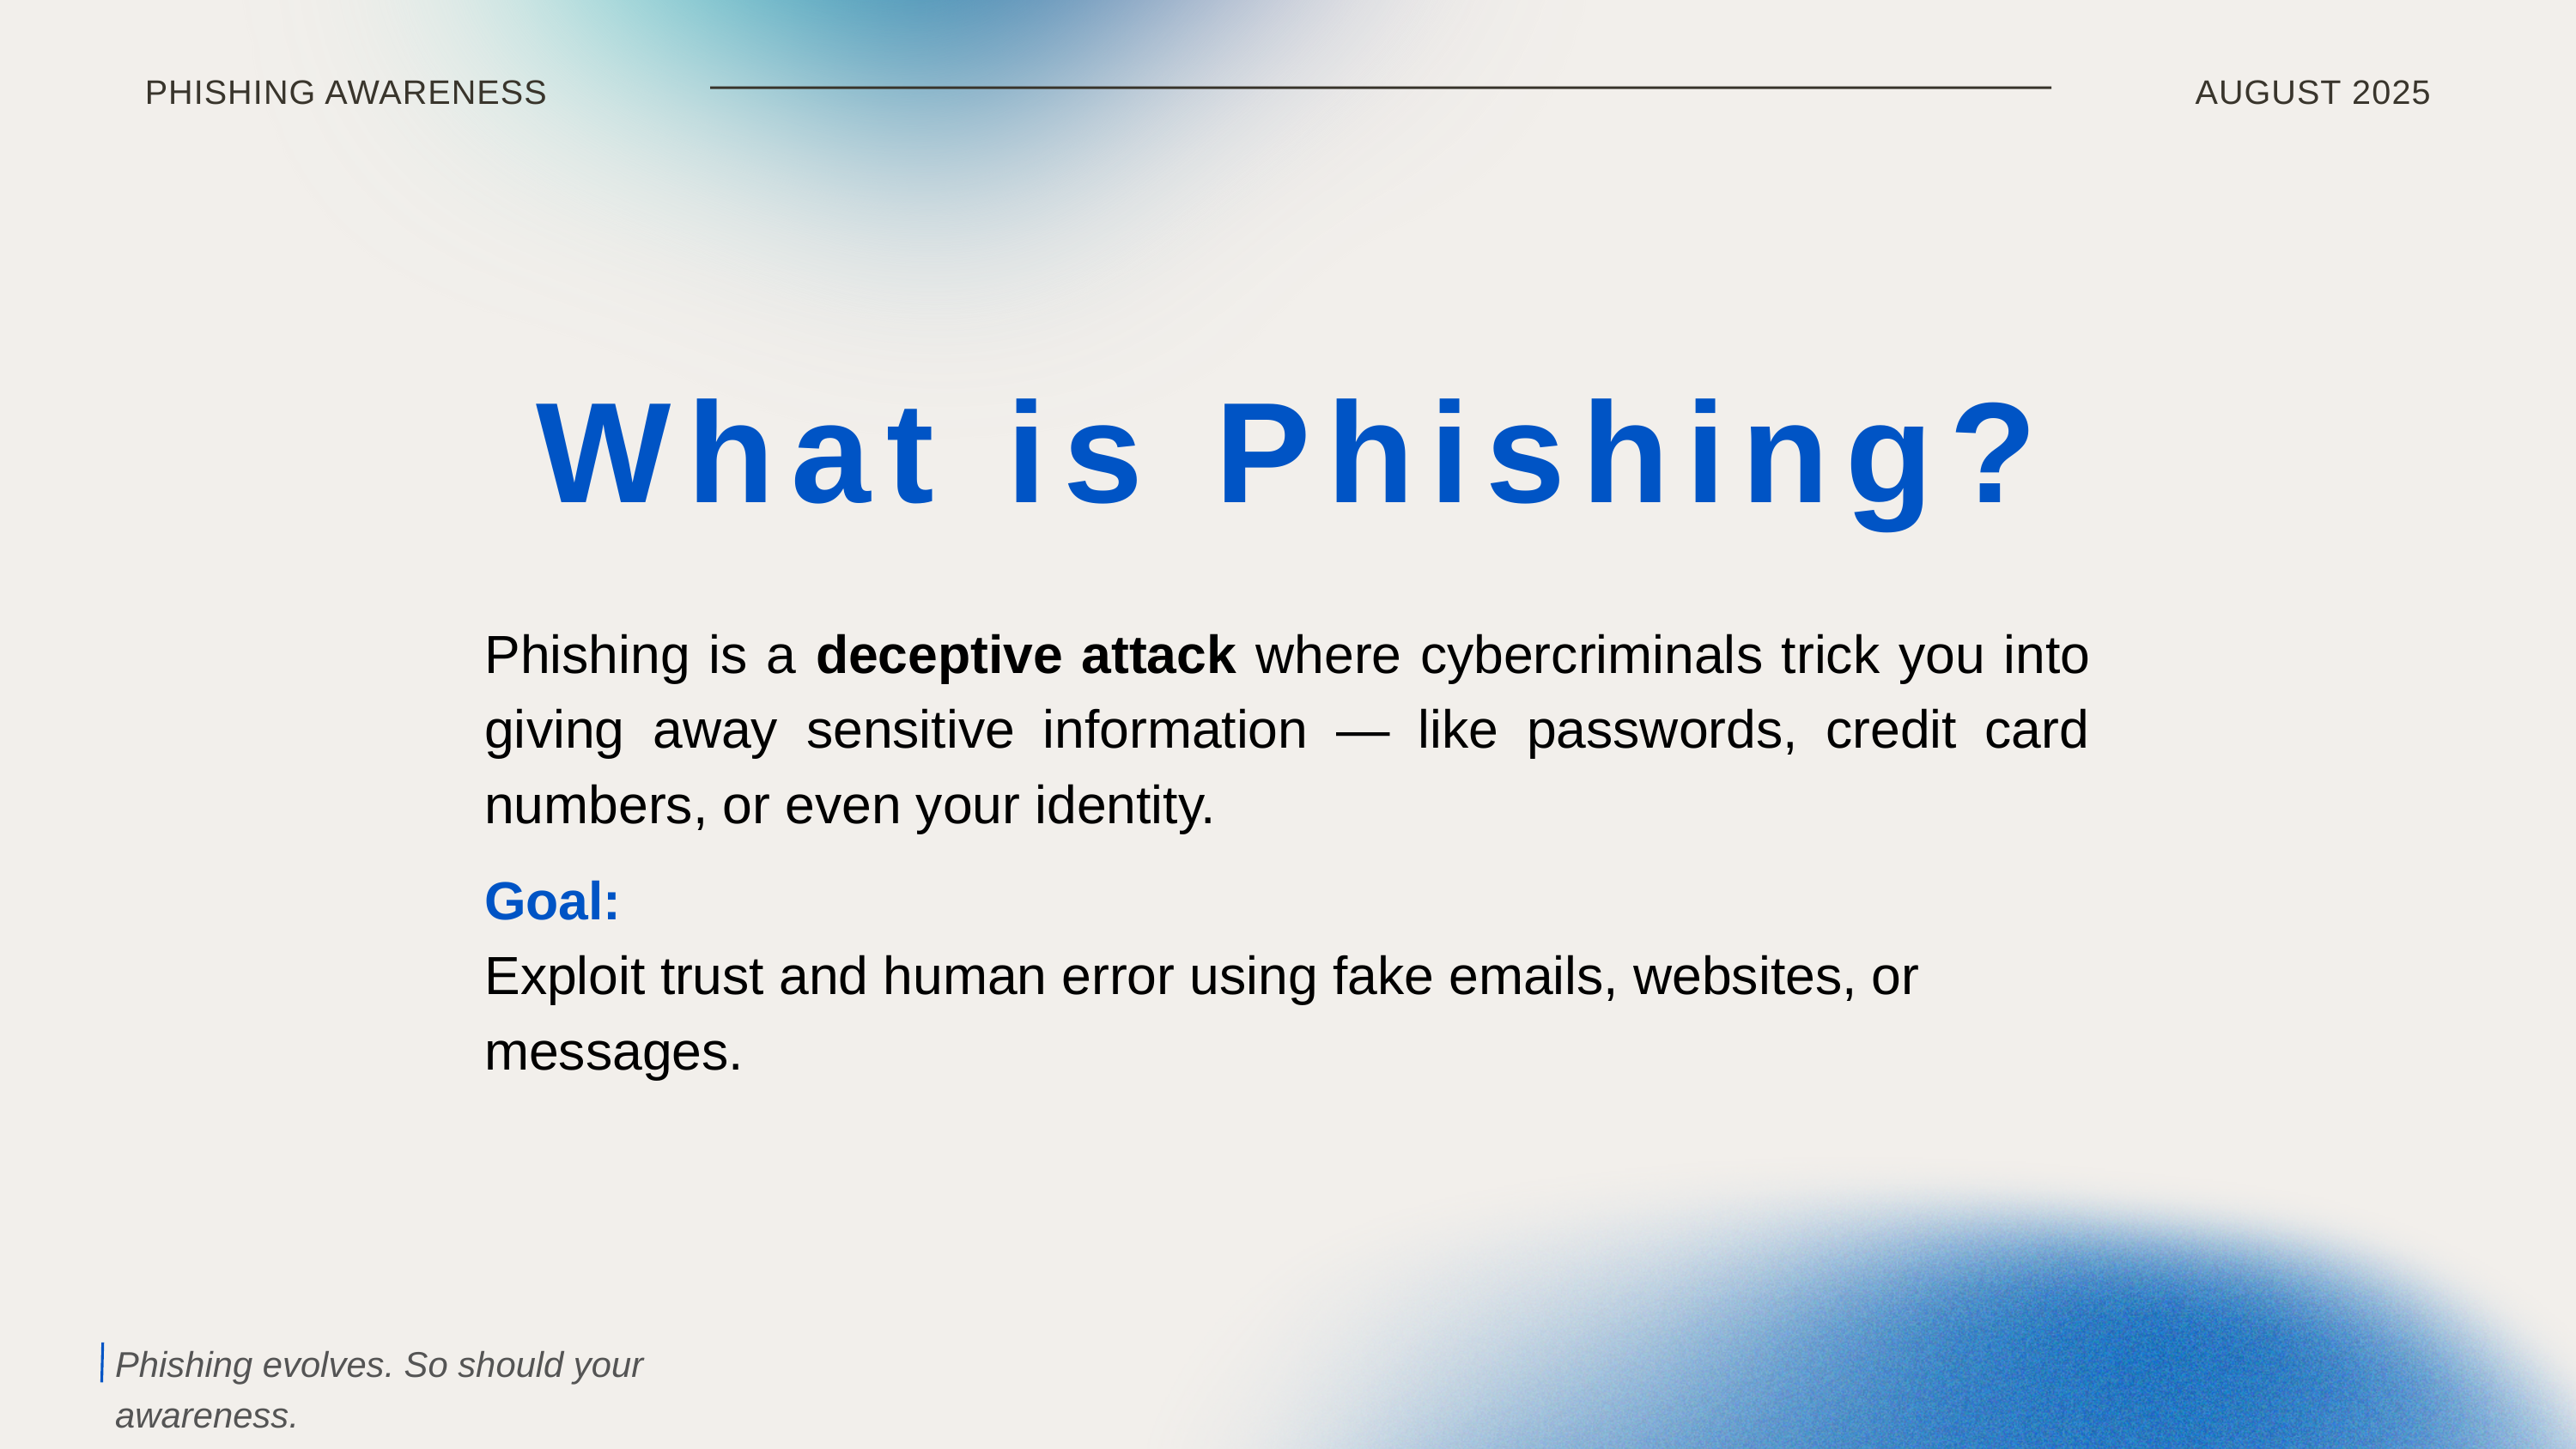

PHISHING AWARENESS
AUGUST 2025

What is Phishing?
Phishing is a deceptive attack where cybercriminals trick you into giving away sensitive information — like passwords, credit card numbers, or even your identity.
Goal:
Exploit trust and human error using fake emails, websites, or messages.

Phishing evolves. So should your awareness.